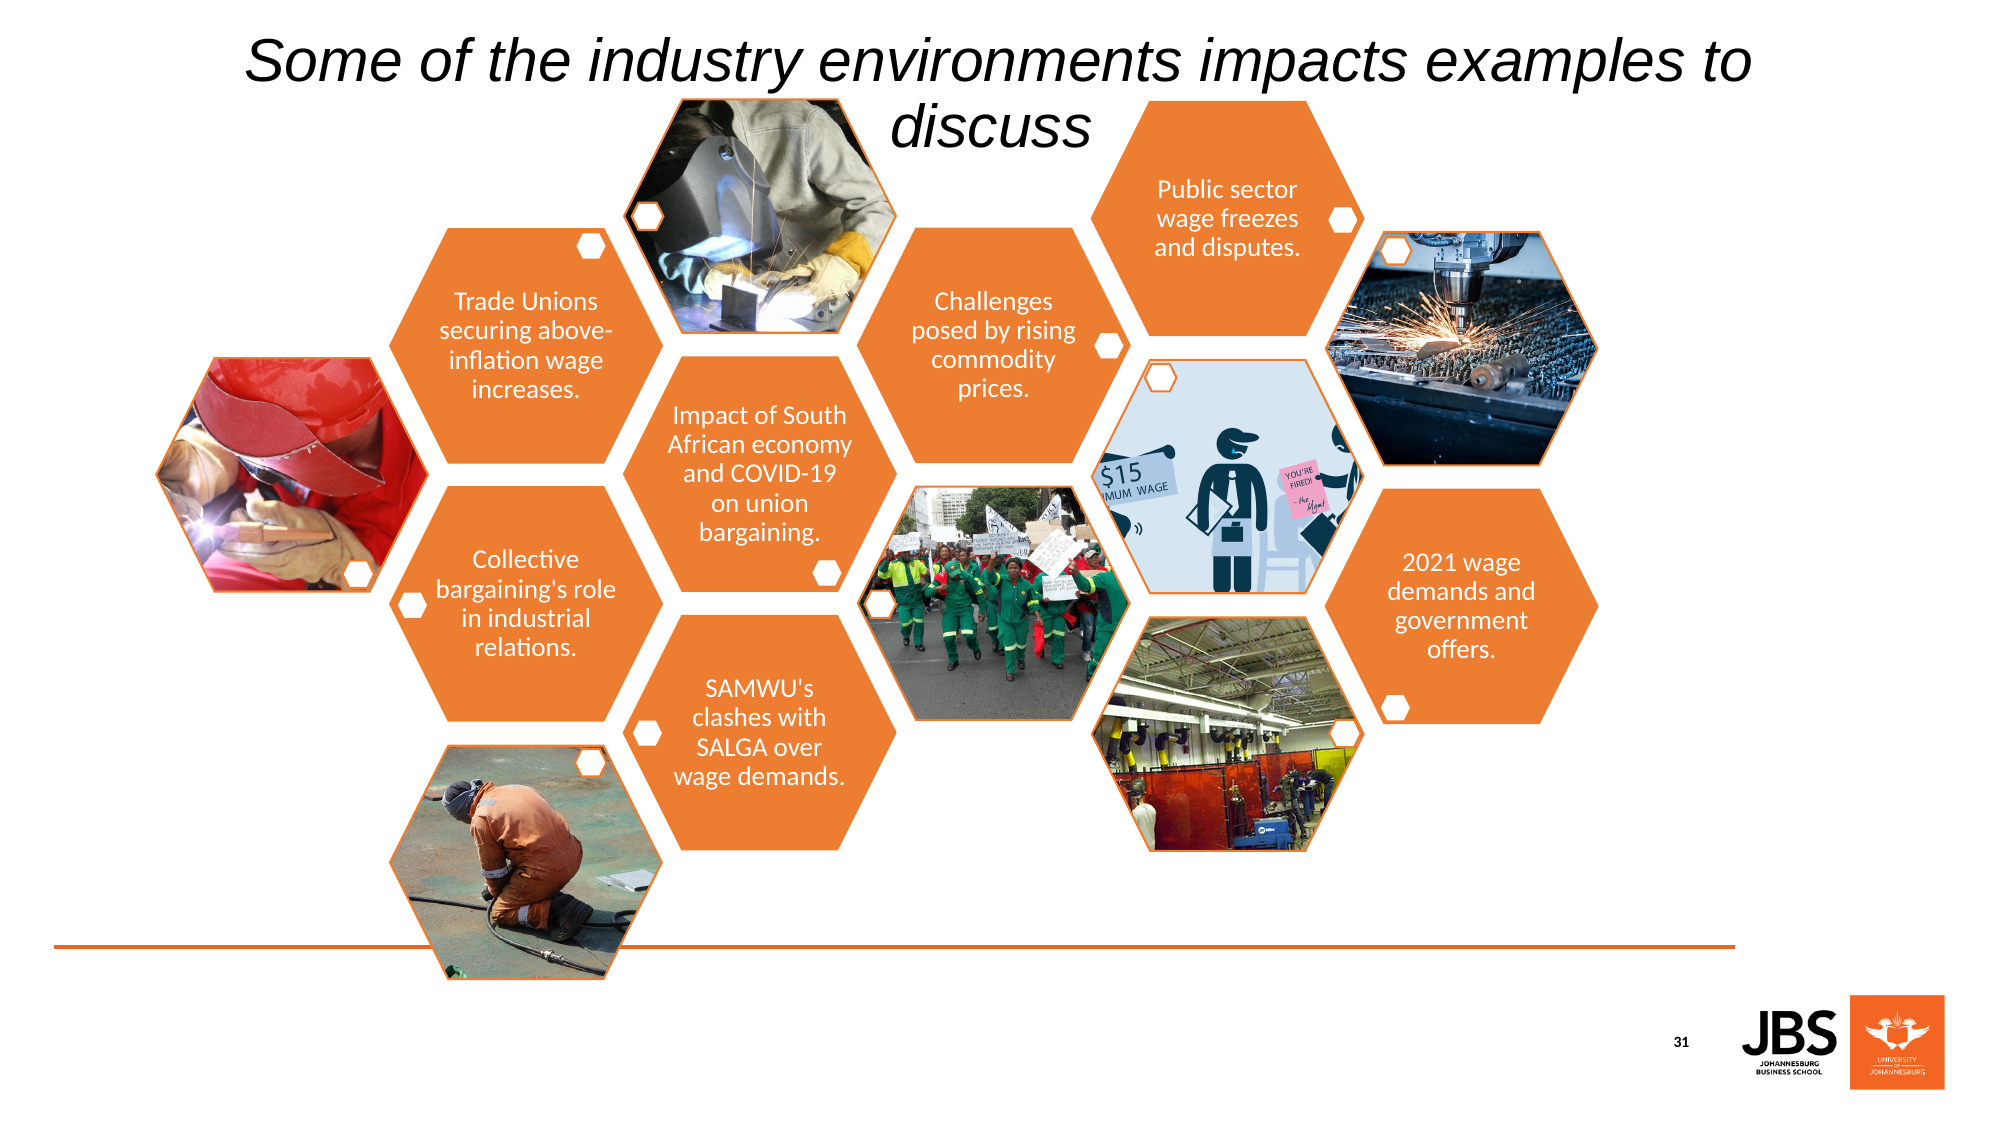

# Some of the industry environments impacts examples to discuss
Collective bargaining's role in industrial relations.
Impact of South African economy and COVID-19 on union bargaining.
Trade Unions securing above-inflation wage increases.
Challenges posed by rising commodity prices.
Public sector wage freezes and disputes.
2021 wage demands and government offers.
SAMWU's clashes with SALGA over wage demands.